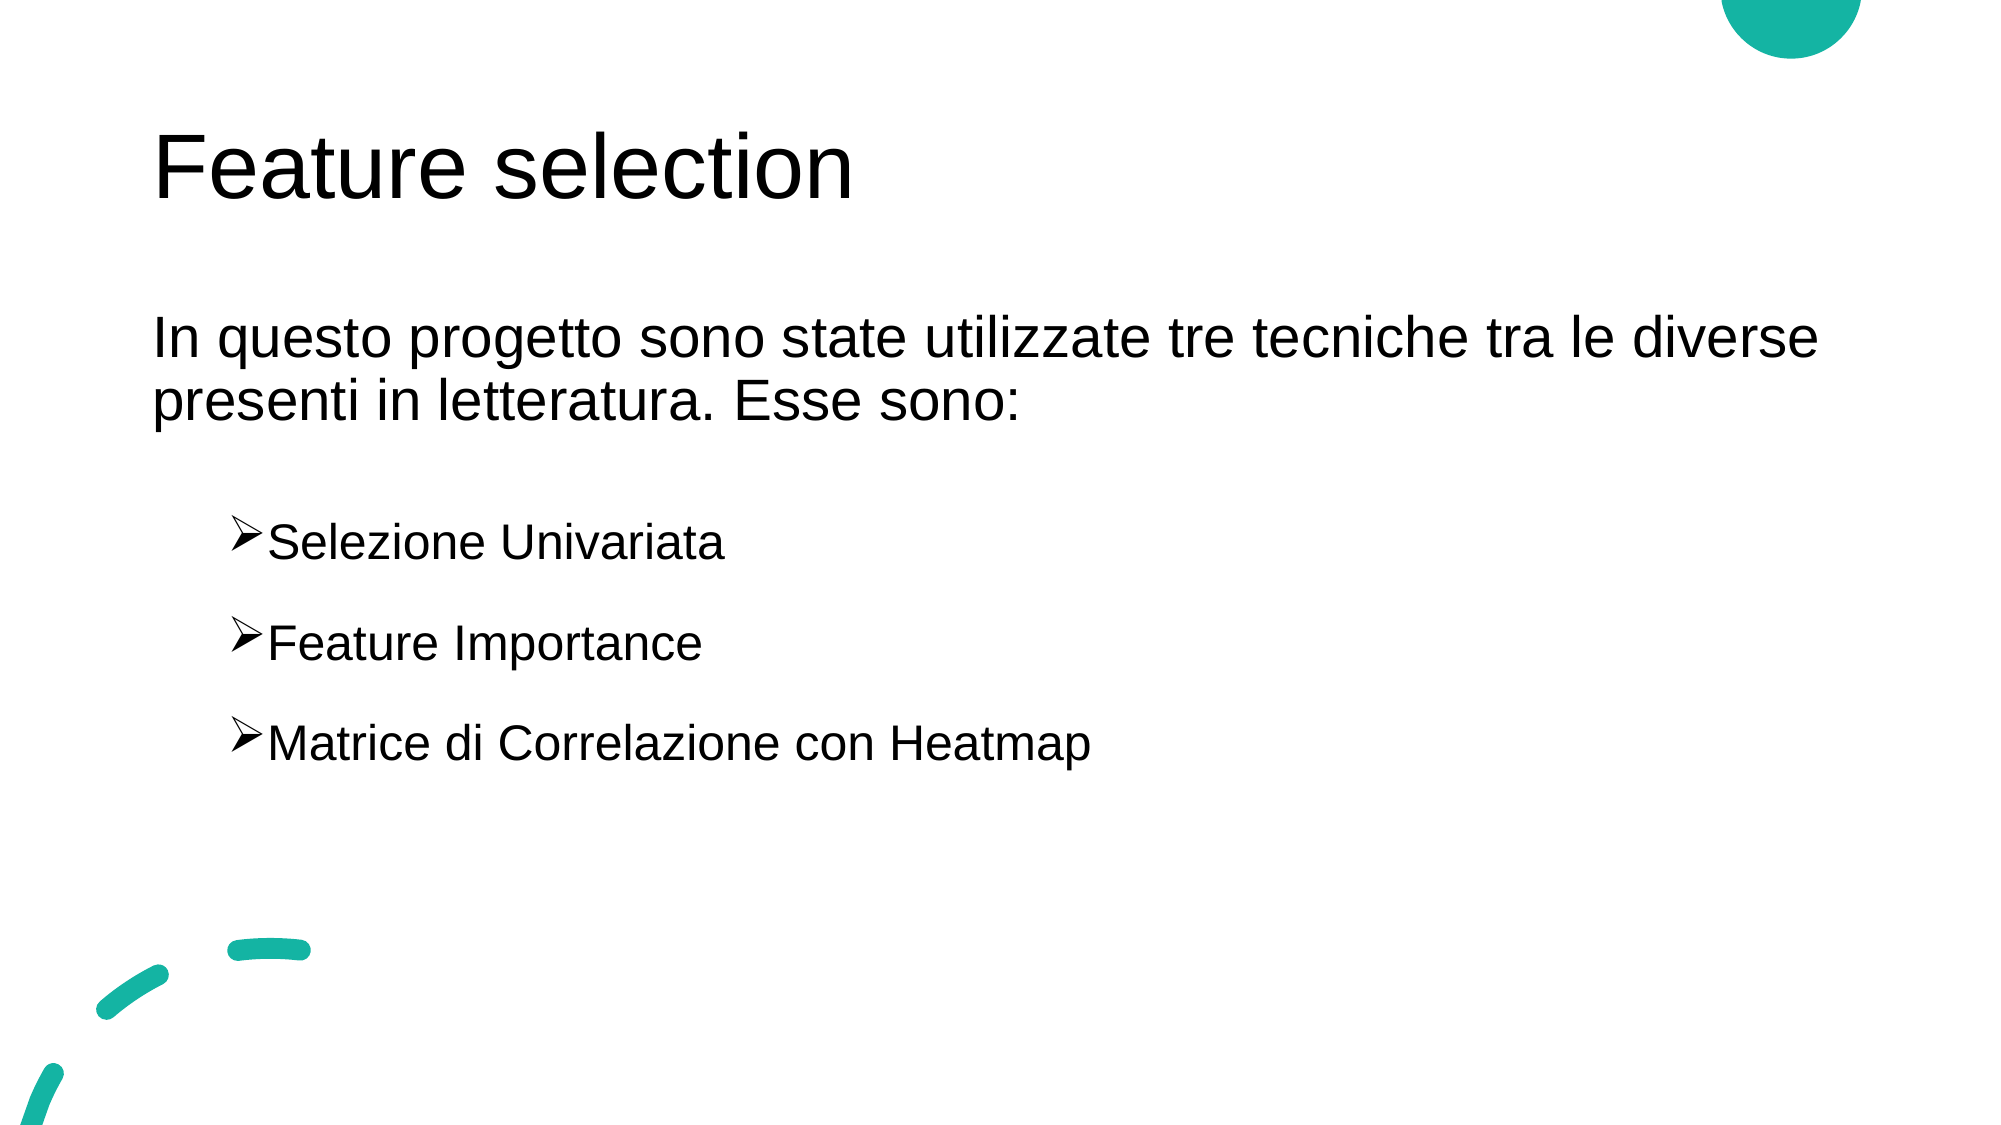

# Feature selection
In questo progetto sono state utilizzate tre tecniche tra le diverse presenti in letteratura. Esse sono:

Selezione Univariata
Feature Importance
Matrice di Correlazione con Heatmap